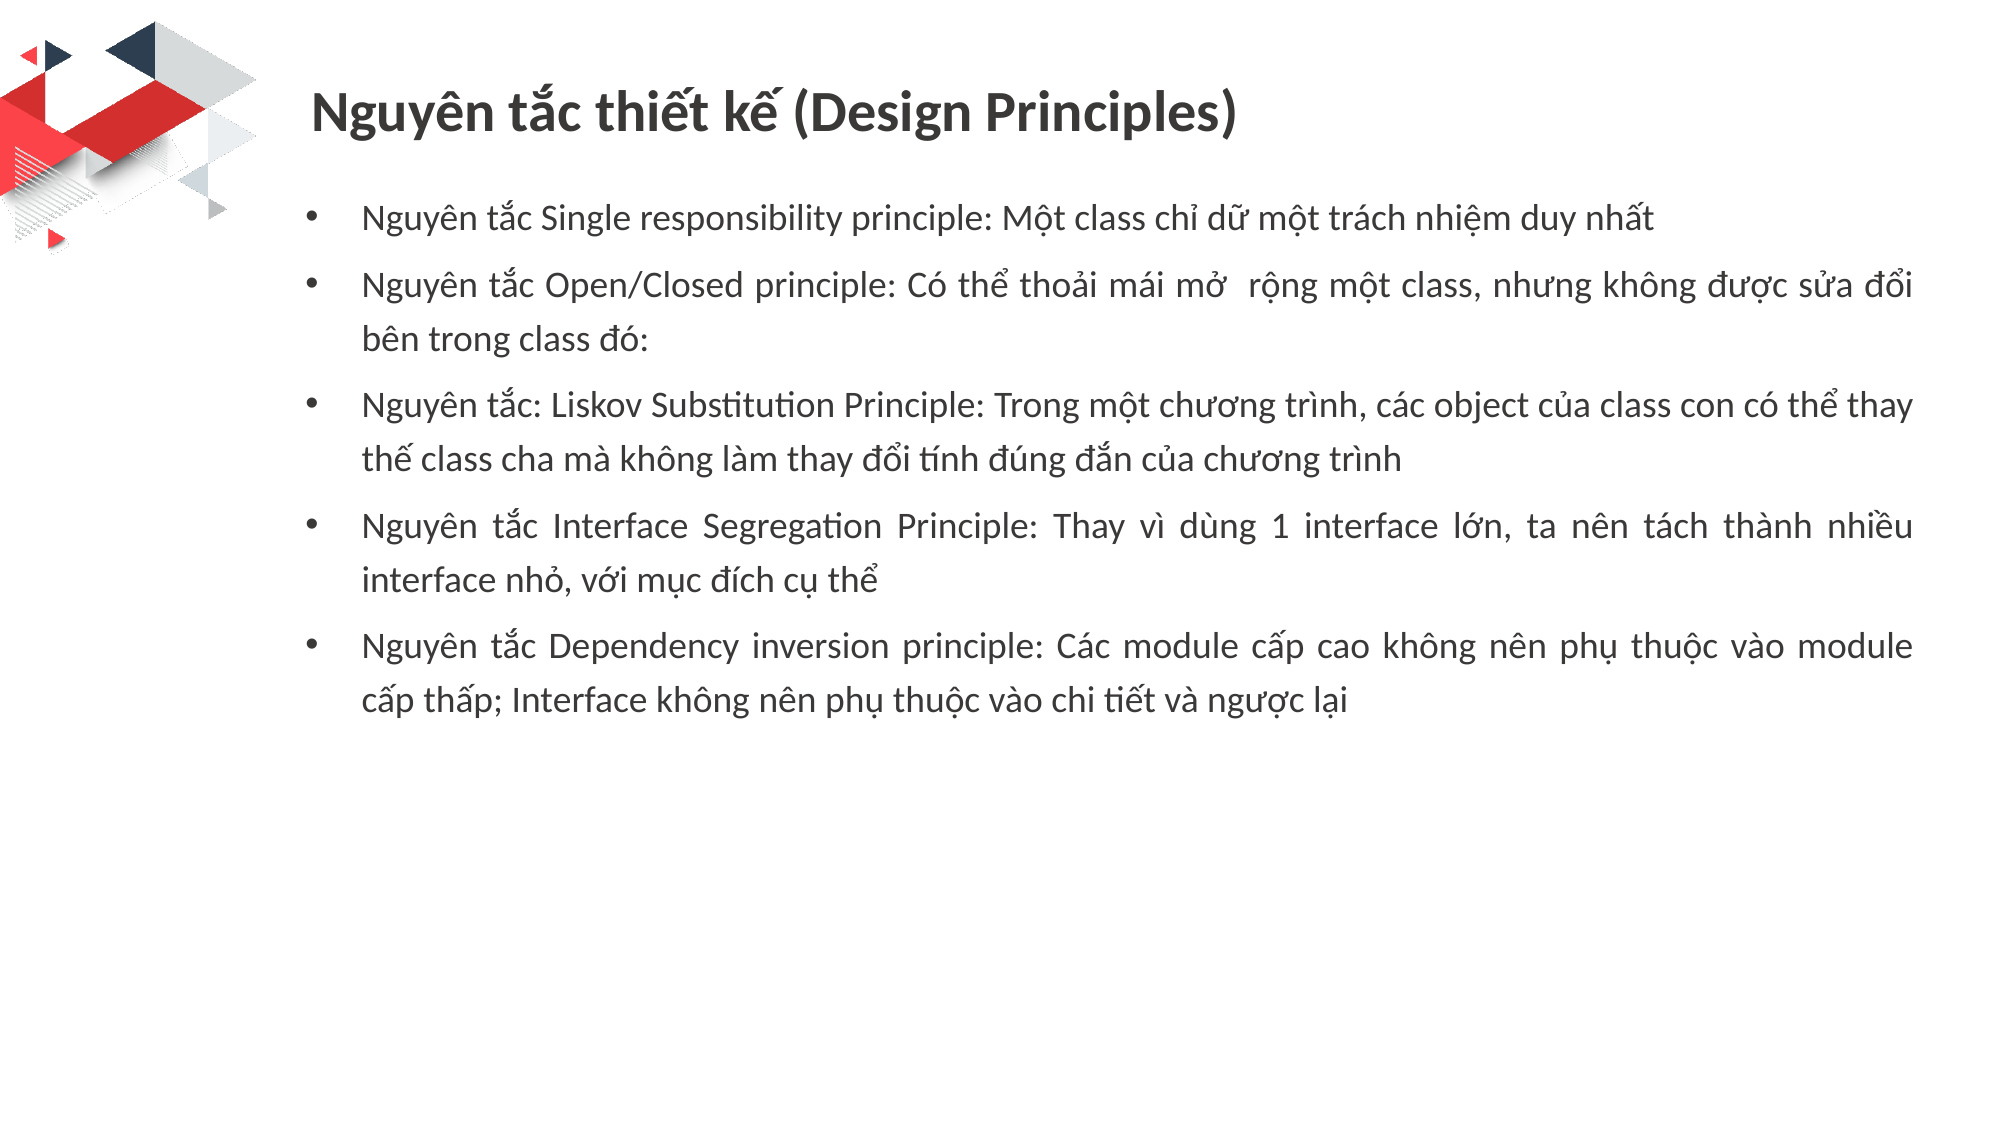

Nguyên tắc thiết kế (Design Principles)
Nguyên tắc Single responsibility principle: Một class chỉ dữ một trách nhiệm duy nhất
Nguyên tắc Open/Closed principle: Có thể thoải mái mở  rộng một class, nhưng không được sửa đổi bên trong class đó:
Nguyên tắc: Liskov Substitution Principle: Trong một chương trình, các object của class con có thể thay thế class cha mà không làm thay đổi tính đúng đắn của chương trình
Nguyên tắc Interface Segregation Principle: Thay vì dùng 1 interface lớn, ta nên tách thành nhiều interface nhỏ, với mục đích cụ thể
Nguyên tắc Dependency inversion principle: Các module cấp cao không nên phụ thuộc vào module cấp thấp; Interface không nên phụ thuộc vào chi tiết và ngược lại